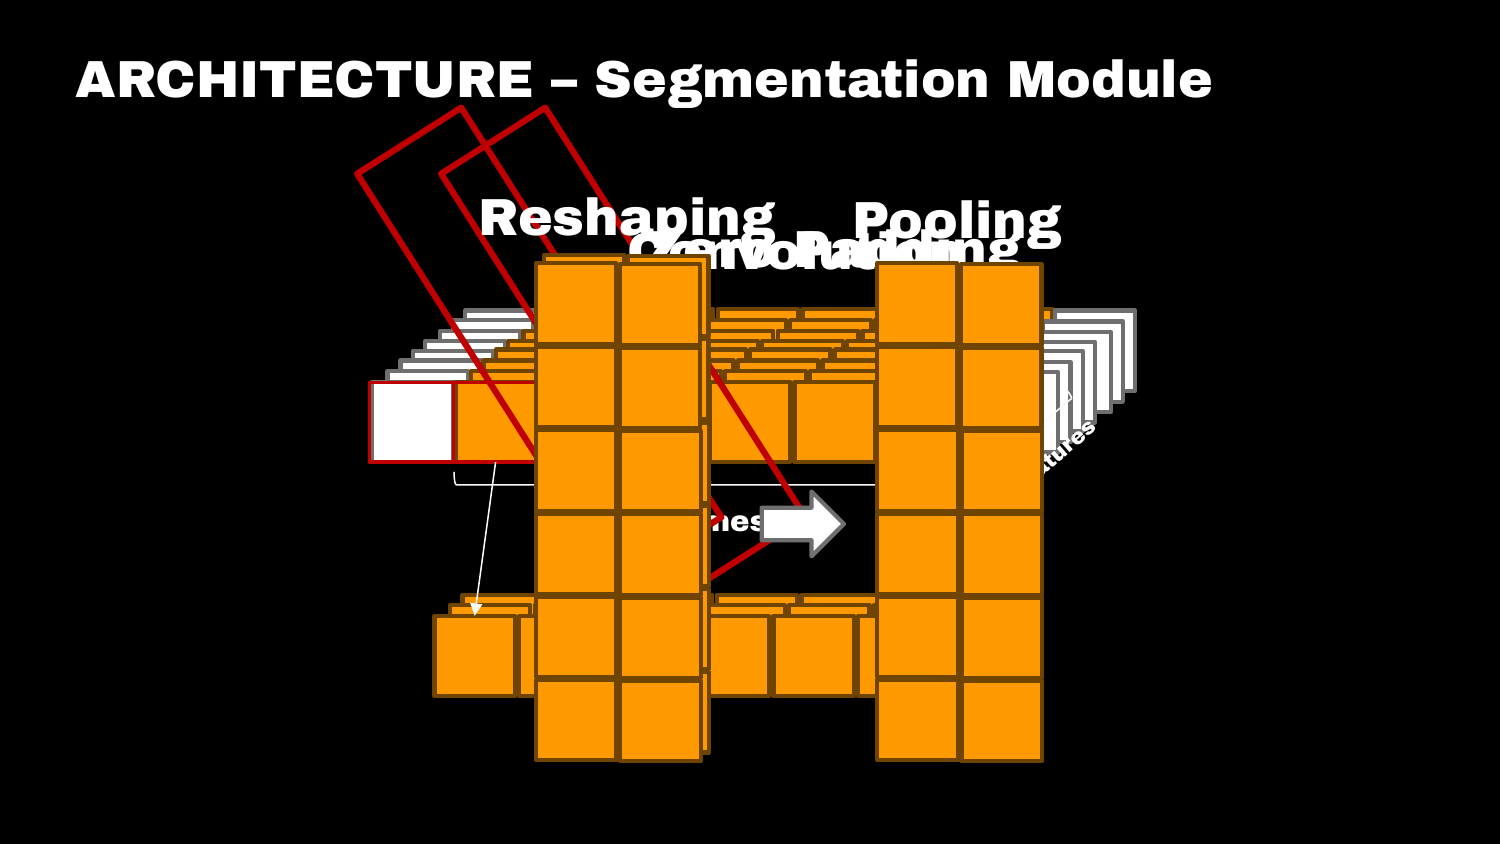

ARCHITECTURE – Segmentation Module

Reshaping
Pooling
Zero Padding
Convolution

Features

Frames